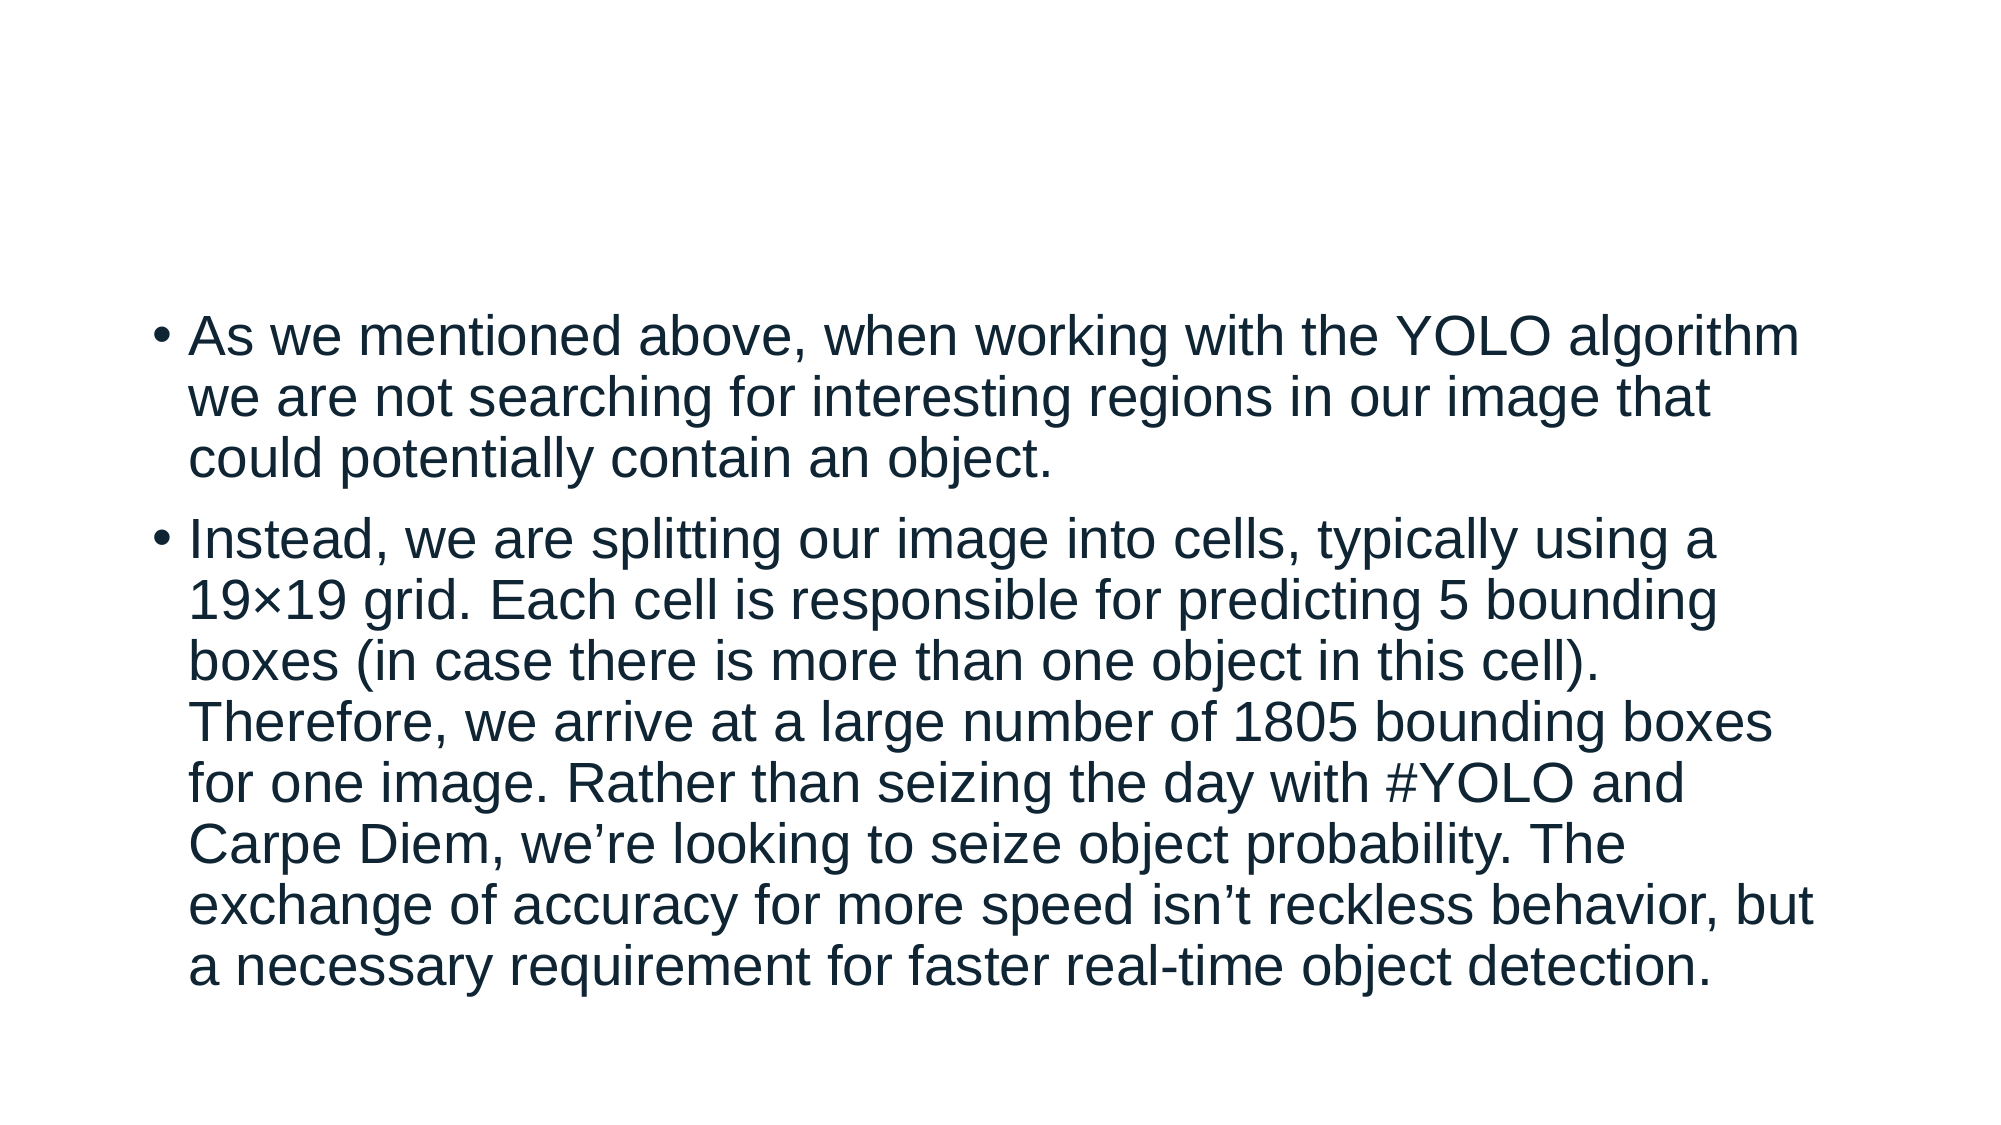

#
As we mentioned above, when working with the YOLO algorithm we are not searching for interesting regions in our image that could potentially contain an object.
Instead, we are splitting our image into cells, typically using a 19×19 grid. Each cell is responsible for predicting 5 bounding boxes (in case there is more than one object in this cell). Therefore, we arrive at a large number of 1805 bounding boxes for one image. Rather than seizing the day with #YOLO and Carpe Diem, we’re looking to seize object probability. The exchange of accuracy for more speed isn’t reckless behavior, but a necessary requirement for faster real-time object detection.